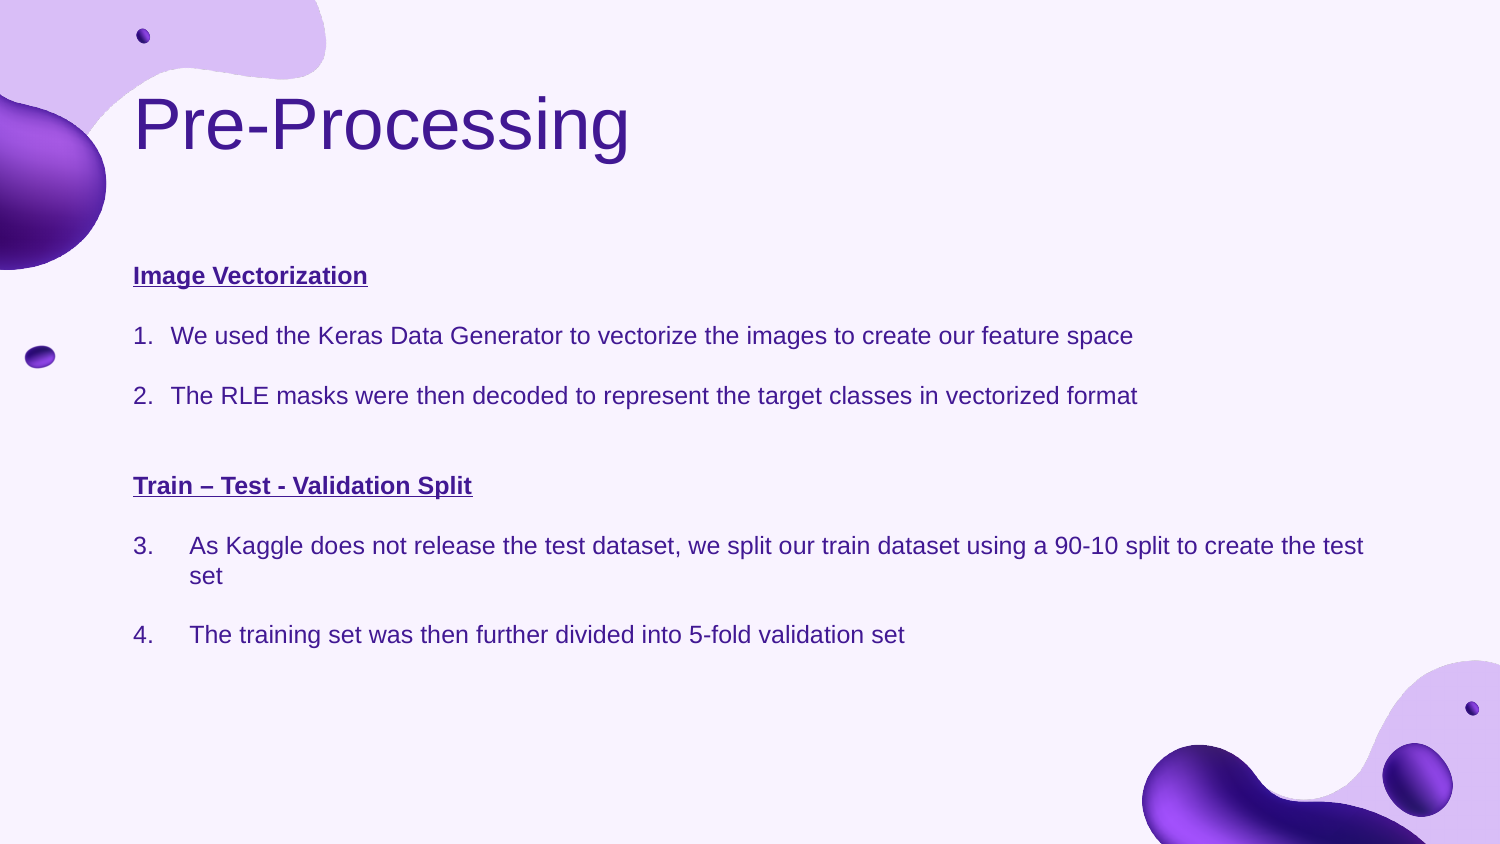

Pre-Processing
Image Vectorization

We used the Keras Data Generator to vectorize the images to create our feature space

The RLE masks were then decoded to represent the target classes in vectorized format

Train – Test - Validation Split

As Kaggle does not release the test dataset, we split our train dataset using a 90-10 split to create the test set

The training set was then further divided into 5-fold validation set